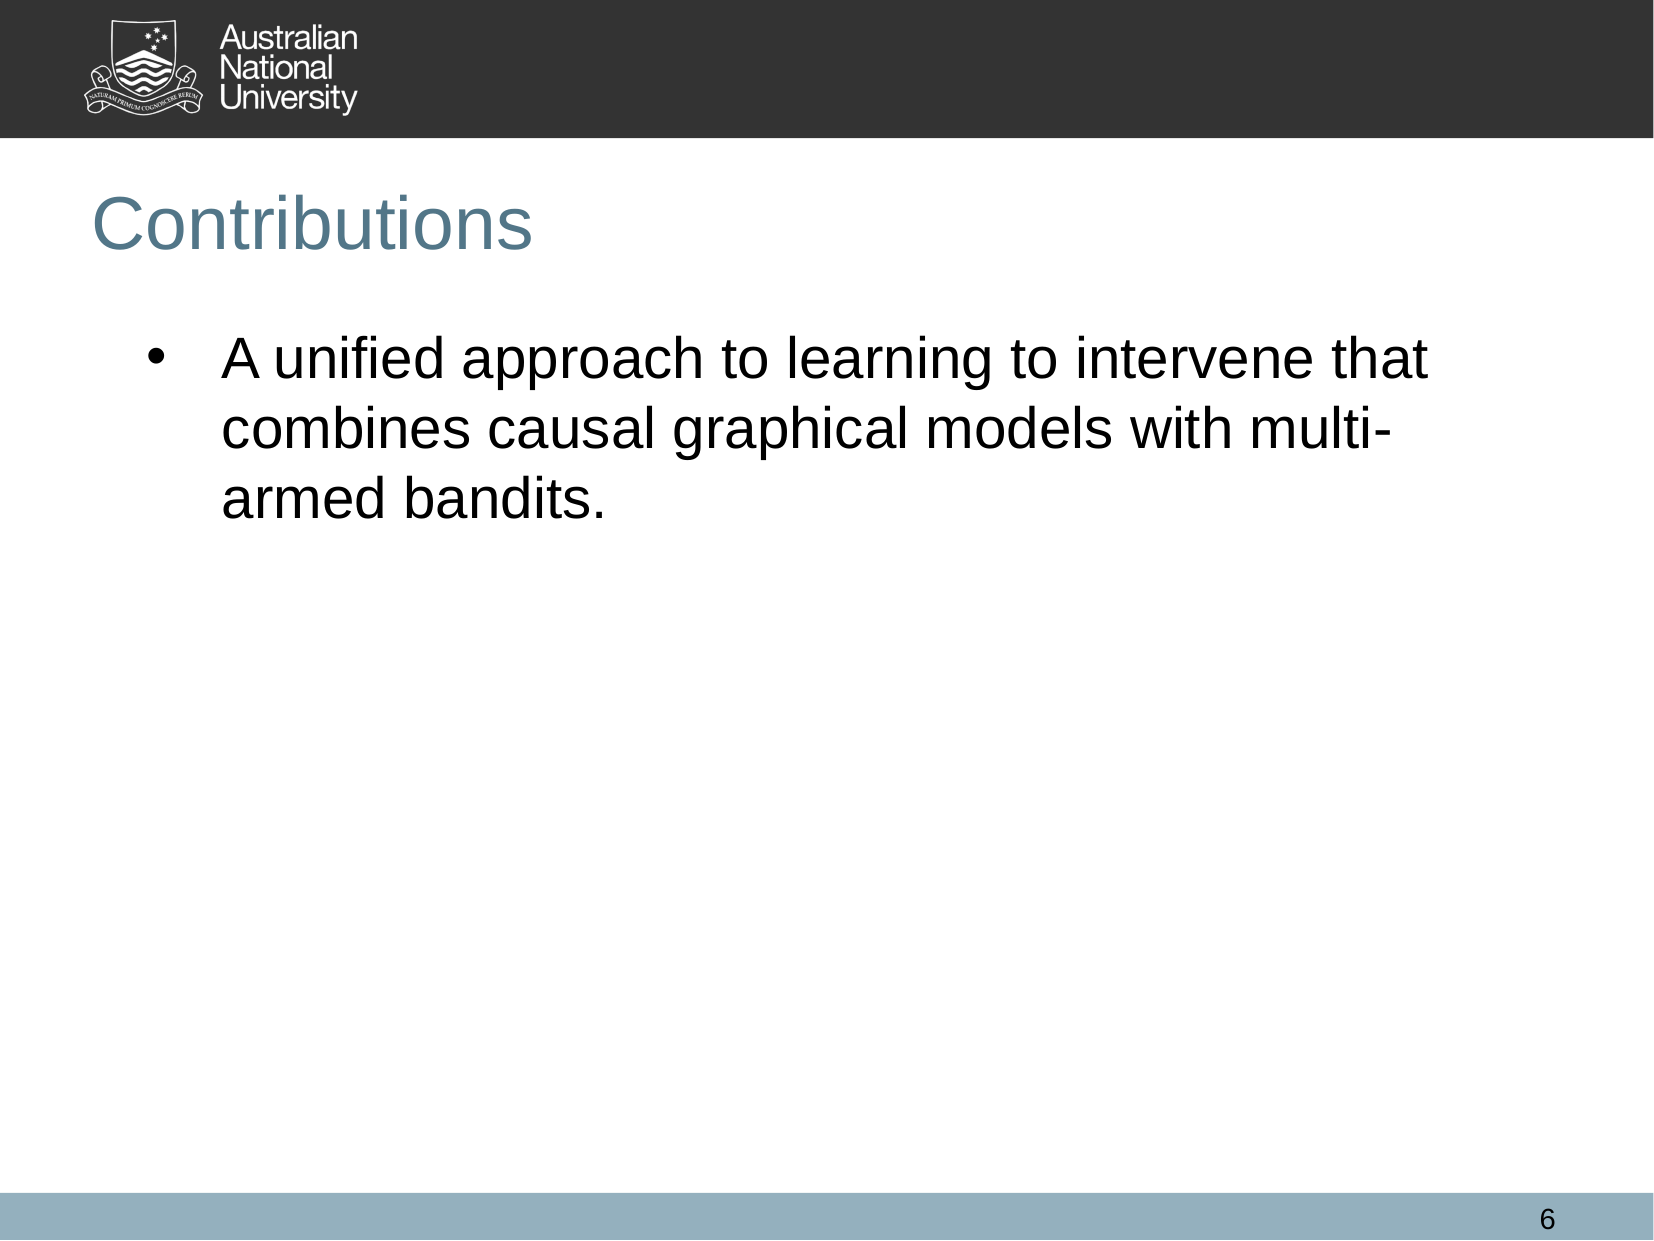

Contributions

A unified approach to learning to intervene that combines causal graphical models with multi-armed bandits.

6